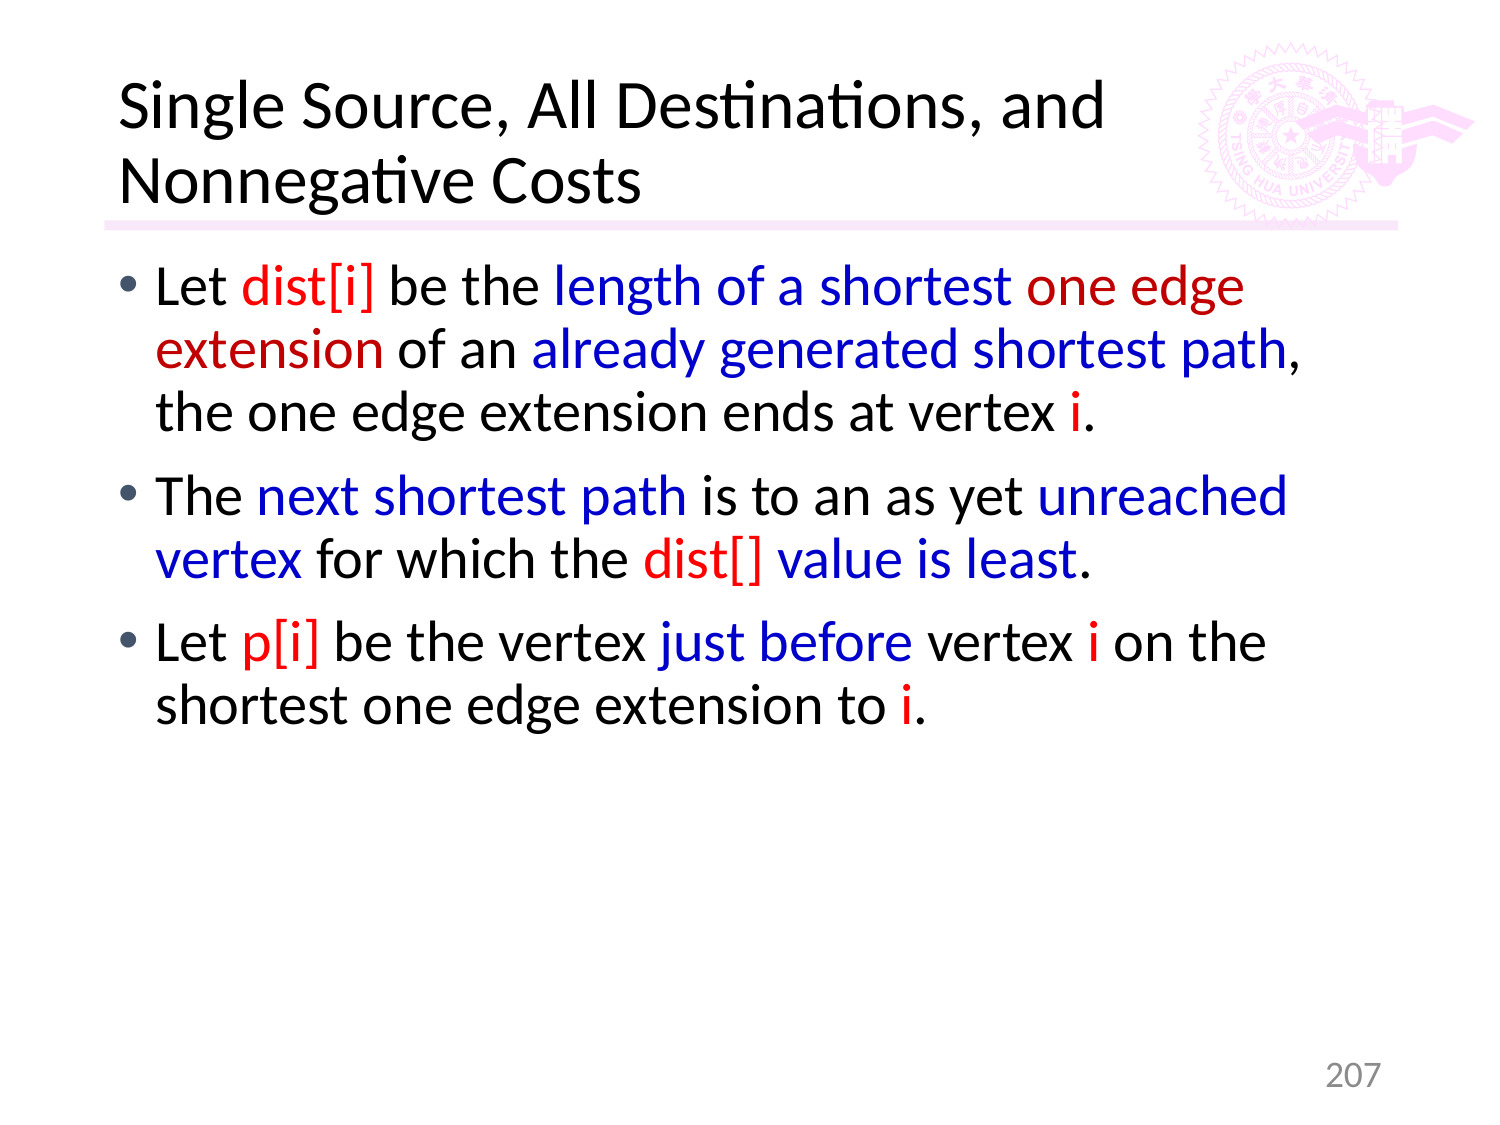

# Single Source, All Destinations, and Nonnegative Costs
Let dist[i] be the length of a shortest one edge extension of an already generated shortest path, the one edge extension ends at vertex i.
The next shortest path is to an as yet unreached vertex for which the dist[] value is least.
Let p[i] be the vertex just before vertex i on the shortest one edge extension to i.

207